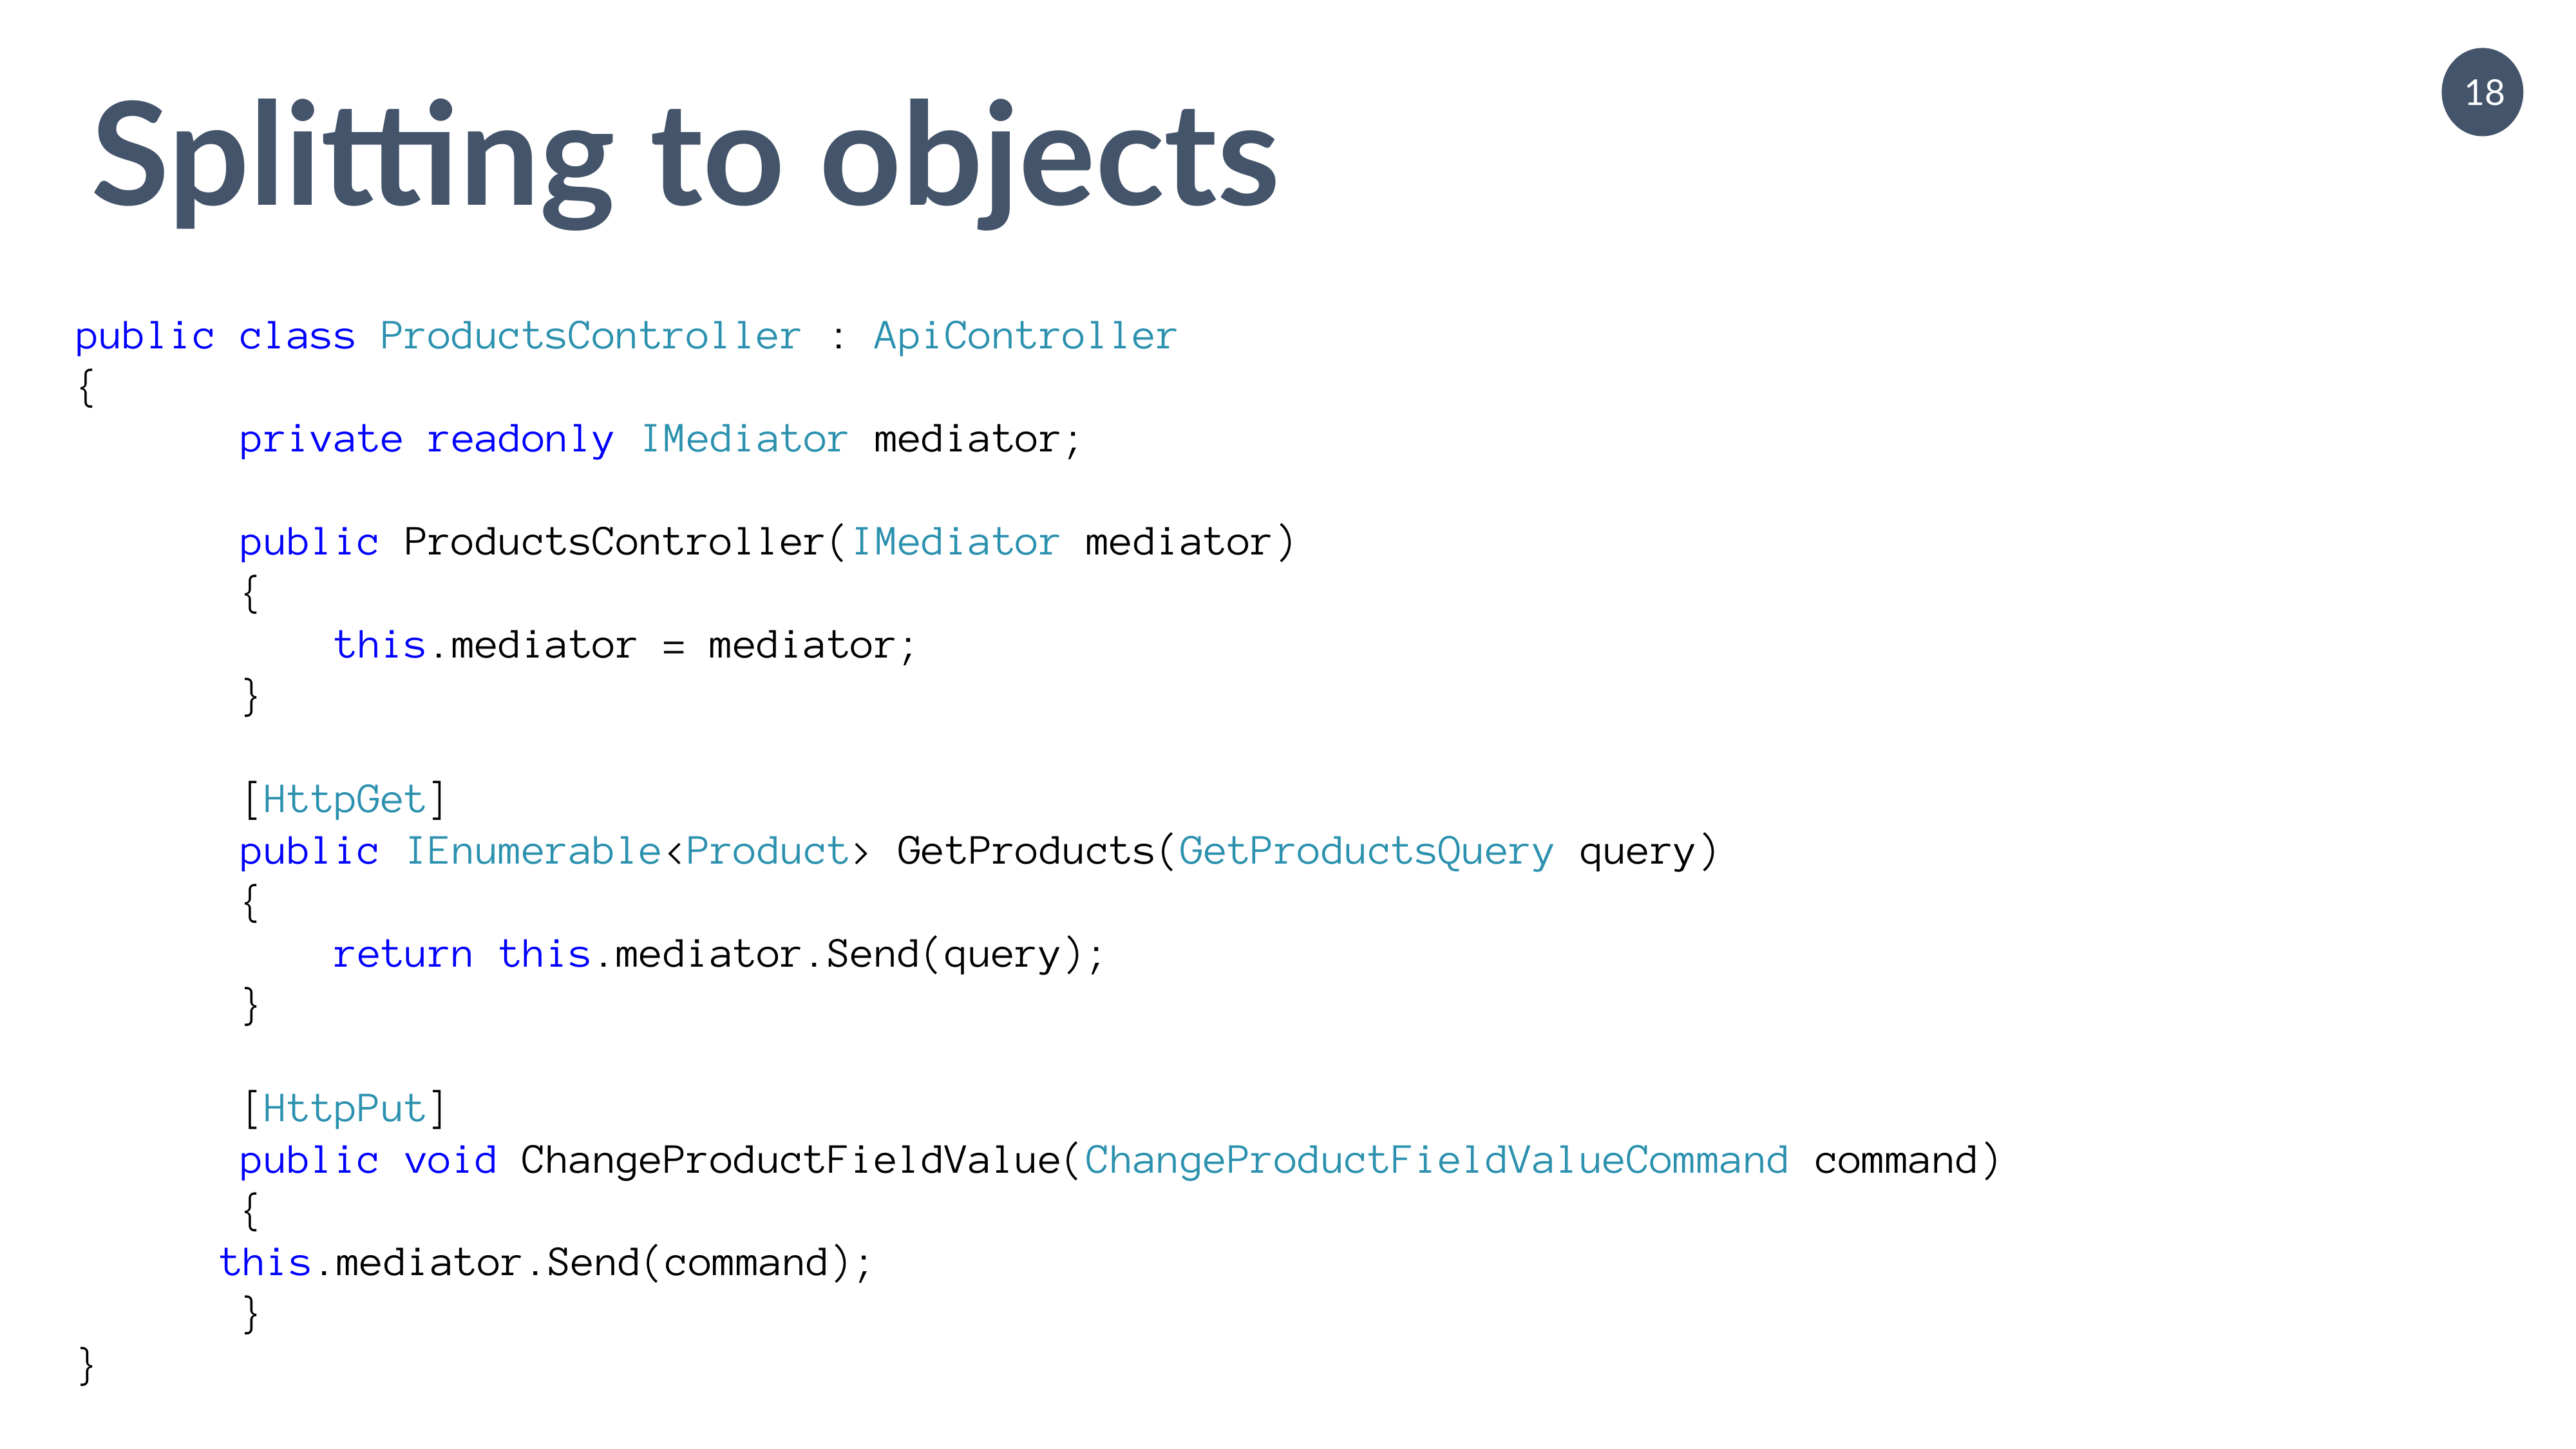

Splitting to objects
 public class ProductsController : ApiController
 {
        private readonly IMediator mediator;

        public ProductsController(IMediator mediator)
        {
            this.mediator = mediator;
        }

        [HttpGet]
        public IEnumerable<Product> GetProducts(GetProductsQuery query)
        {
            return this.mediator.Send(query);
        }

        [HttpPut]
        public void ChangeProductFieldValue(ChangeProductFieldValueCommand command)
        {
	   this.mediator.Send(command);
        }
 }